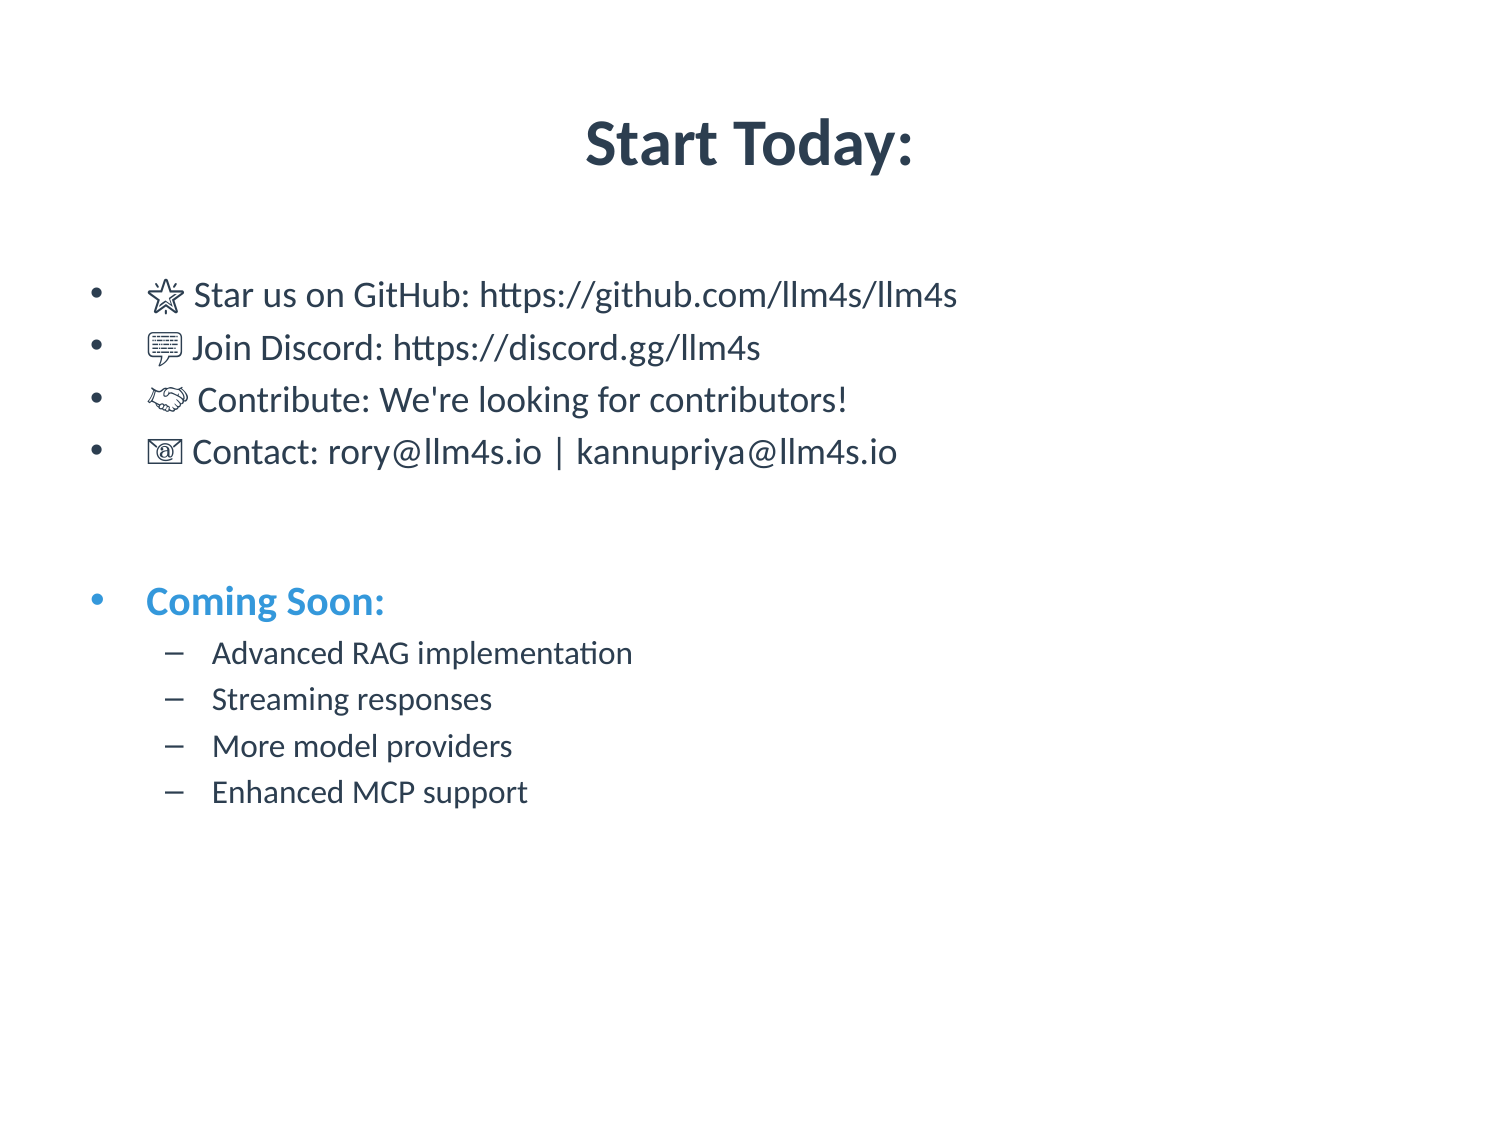

# Start Today:
🌟 Star us on GitHub: https://github.com/llm4s/llm4s
💬 Join Discord: https://discord.gg/llm4s
🤝 Contribute: We're looking for contributors!
📧 Contact: rory@llm4s.io | kannupriya@llm4s.io

Coming Soon:
Advanced RAG implementation
Streaming responses
More model providers
Enhanced MCP support